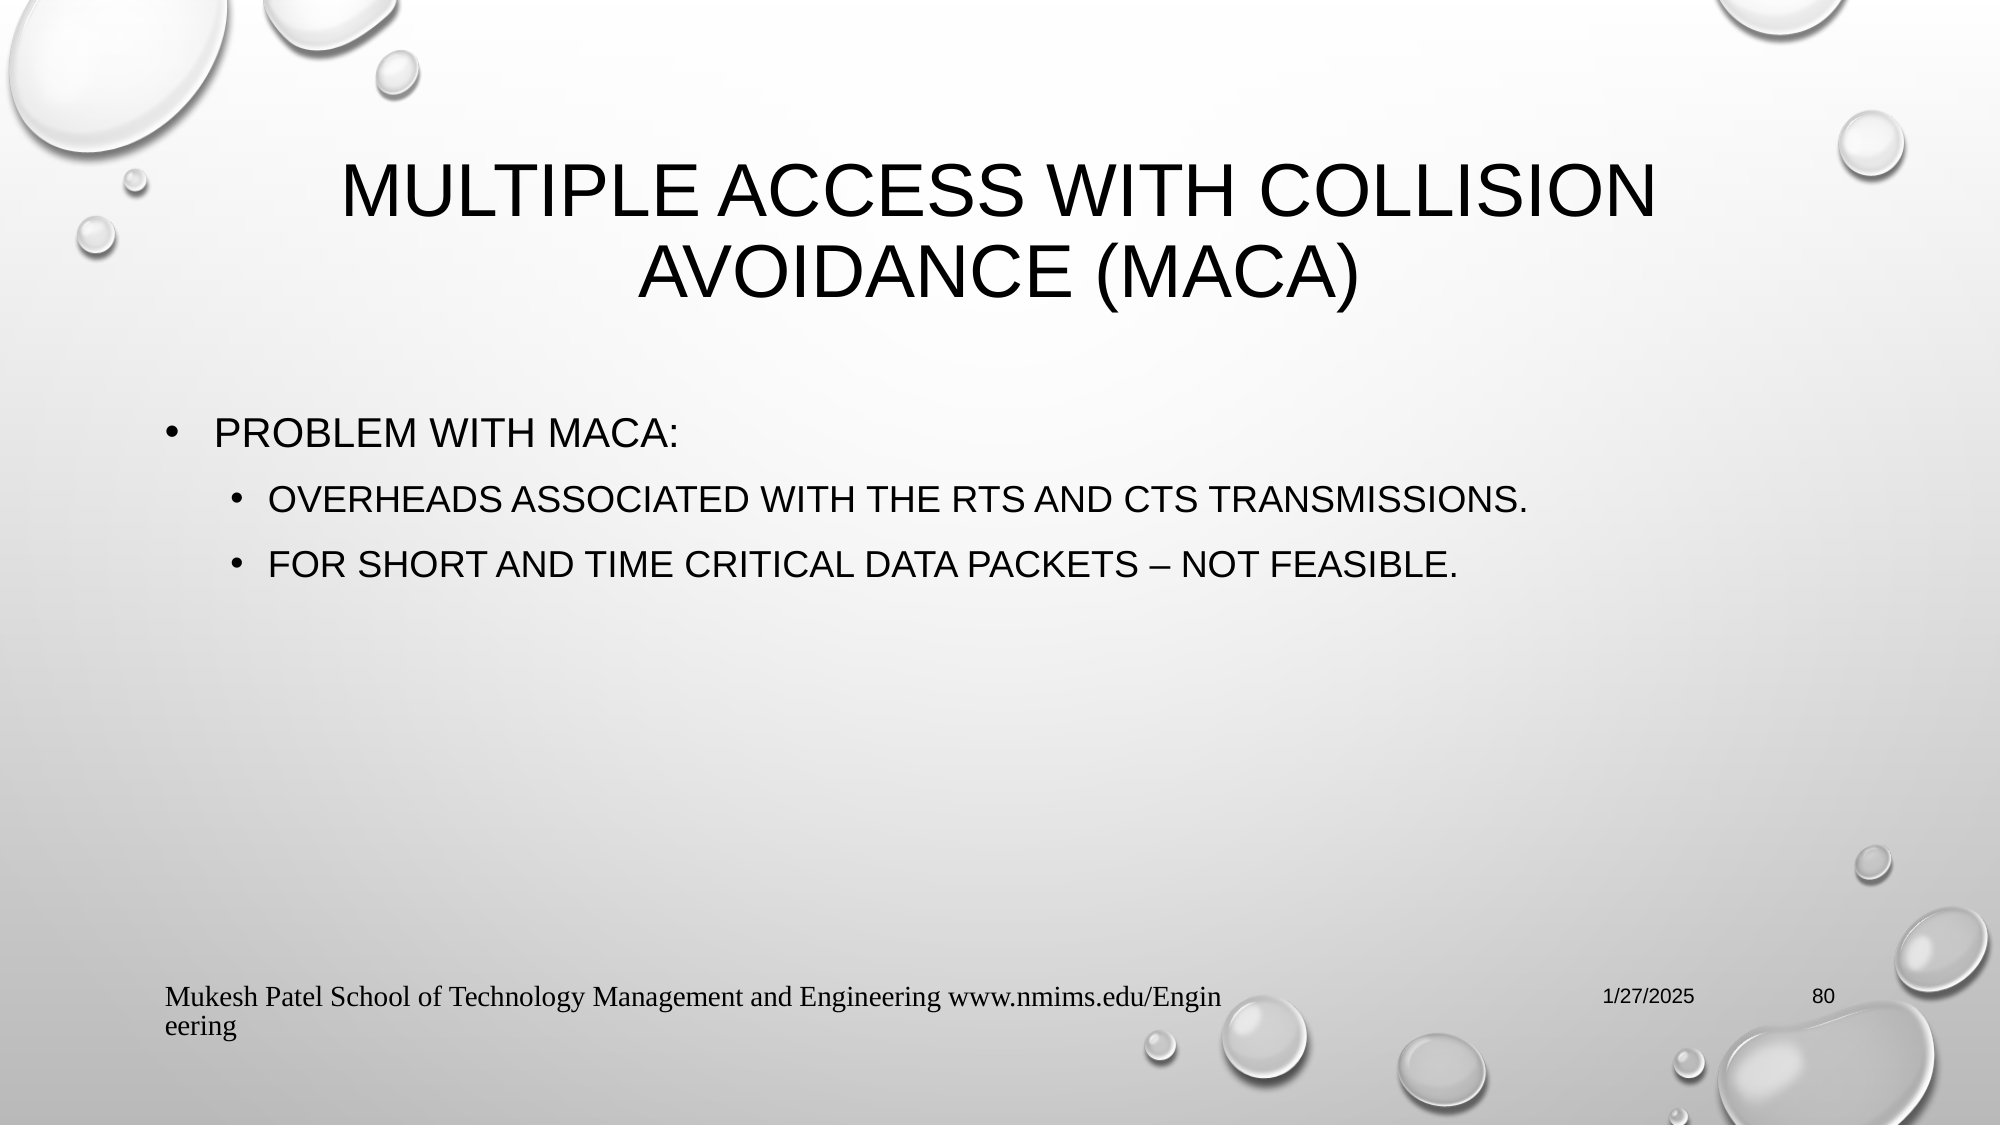

# Multiple access with collision avoidance (MACA)
 Problem with MACA:
Overheads associated with the RTS and CTS transmissions.
For short and time critical data packets – not feasible.
Mukesh Patel School of Technology Management and Engineering www.nmims.edu/Engineering
1/27/2025
80